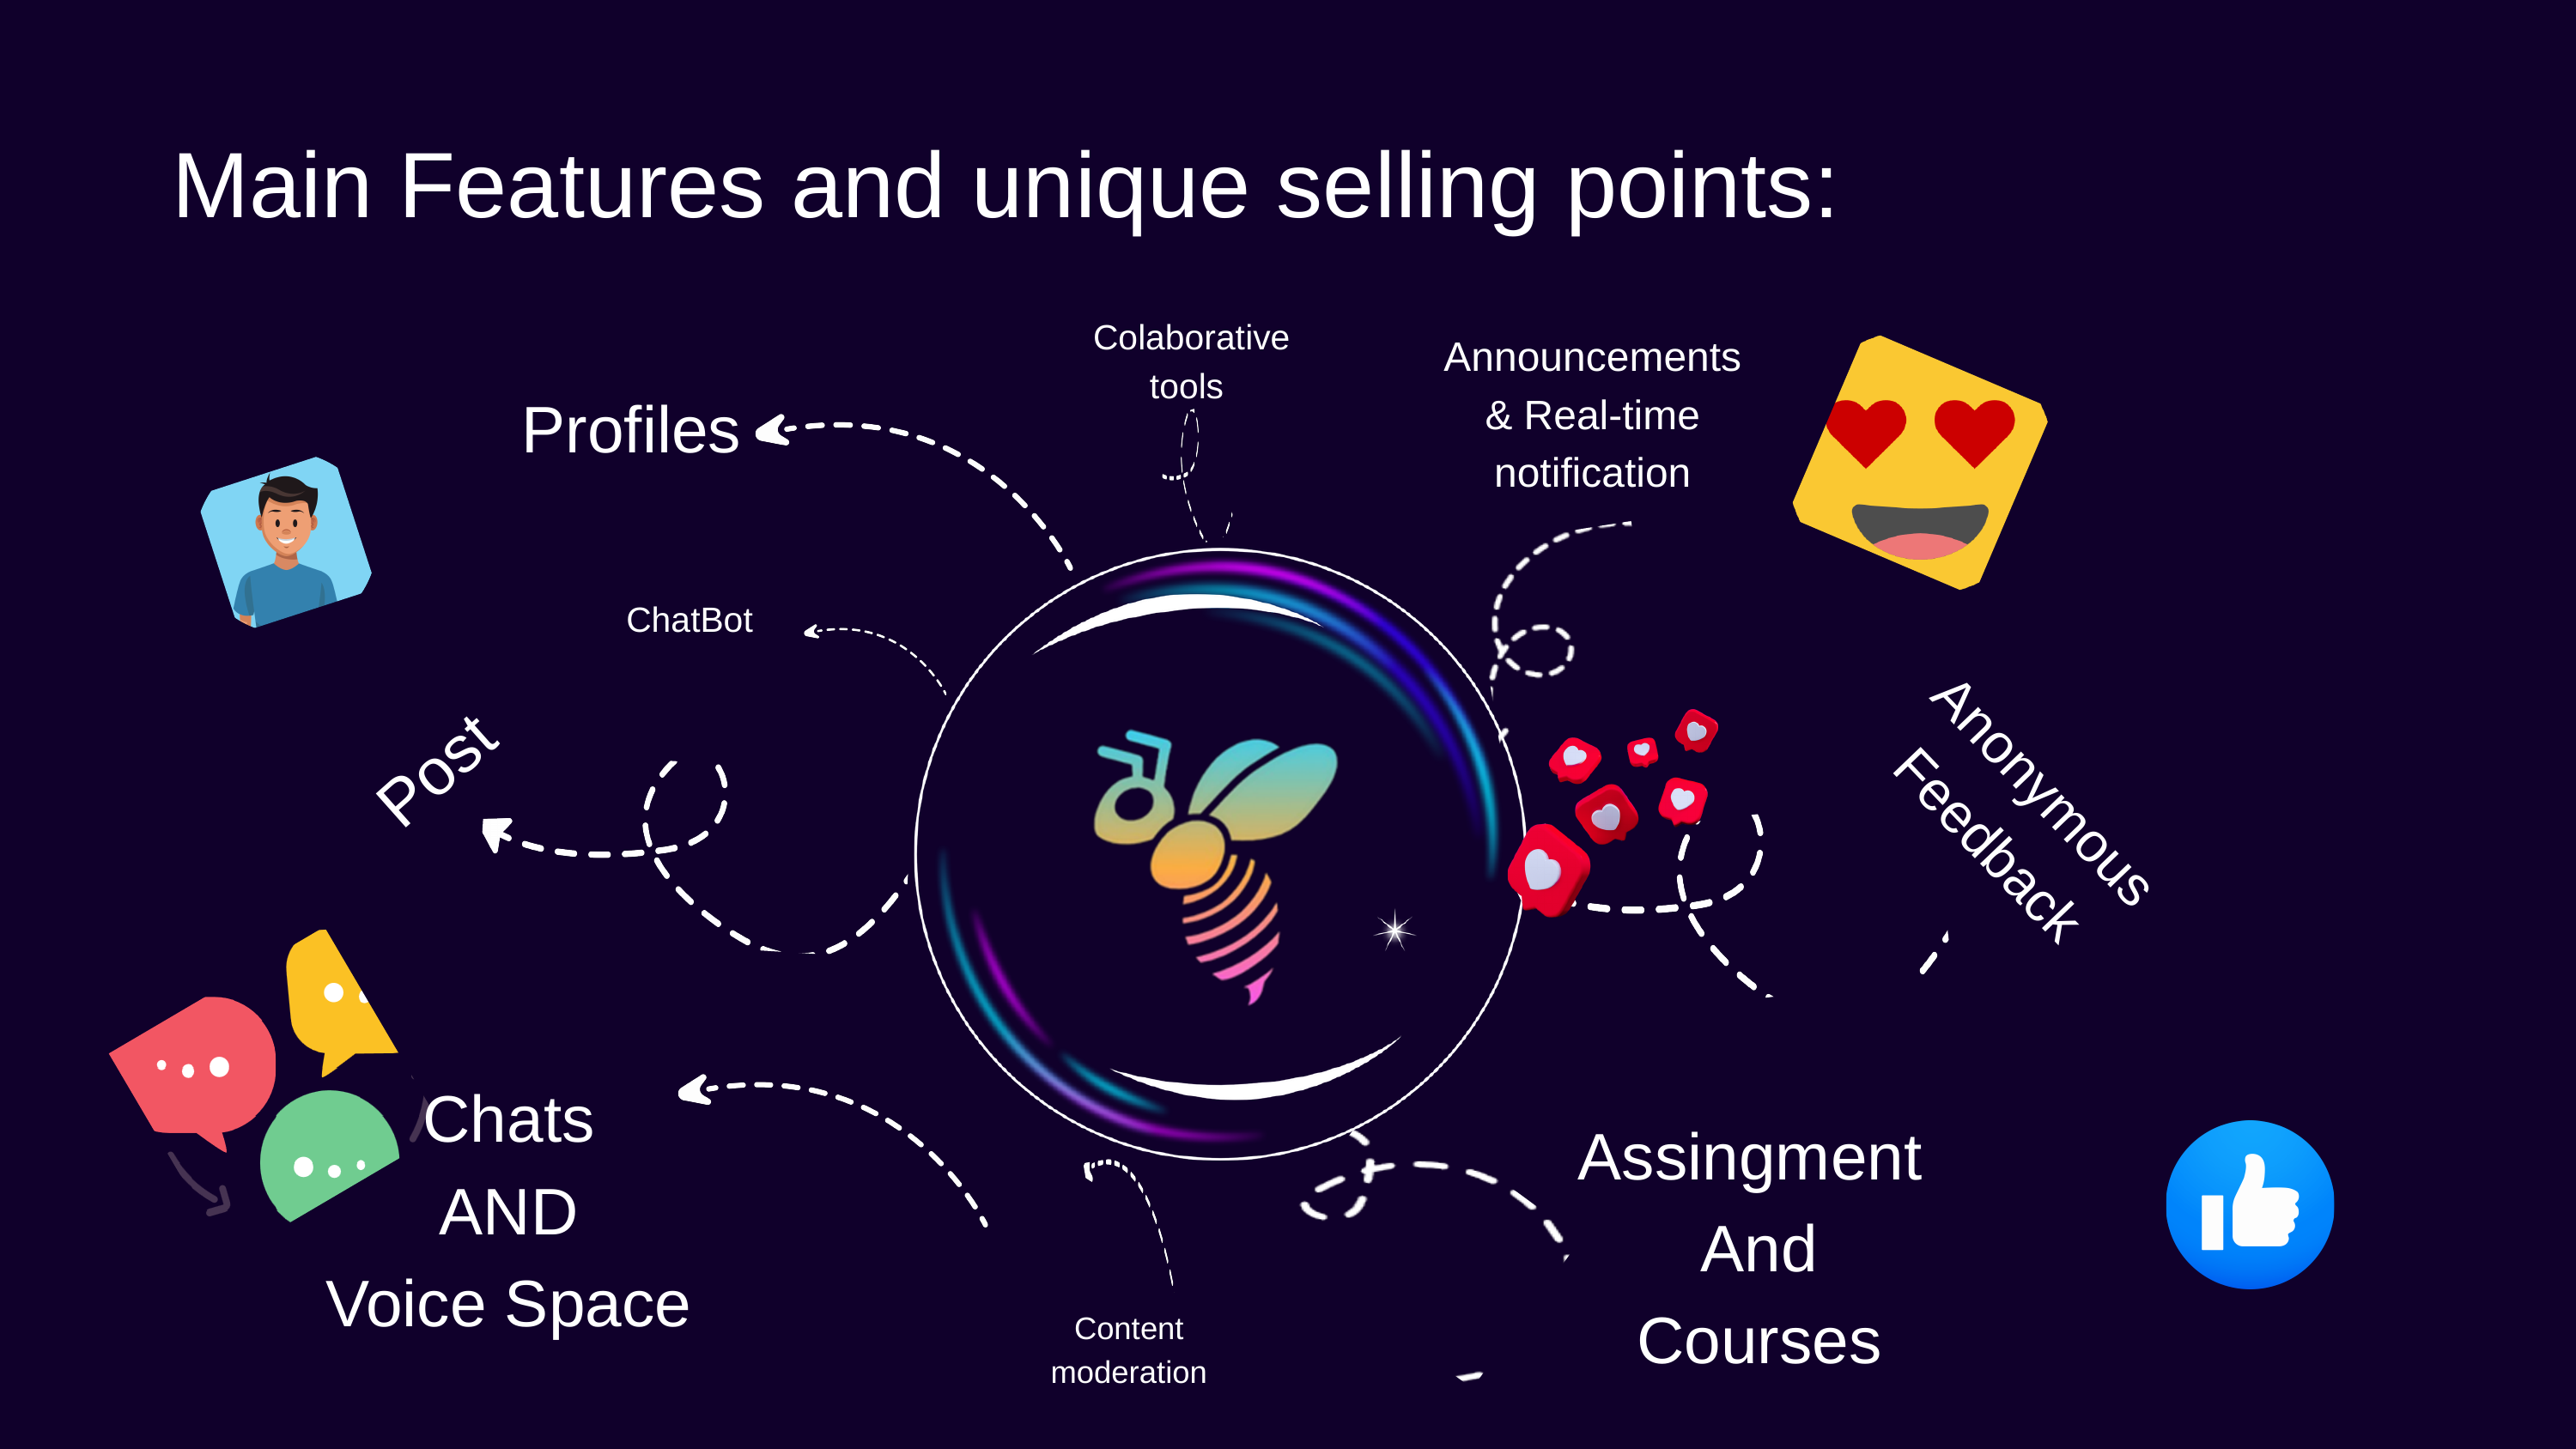

Main Features and unique selling points:

Colaborative tools
Announcements
& Real-time notification

Profiles

ChatBot

Post
Anonymous
Feedback

Chats
AND
Voice Space

Assingment
And
Courses

Content moderation